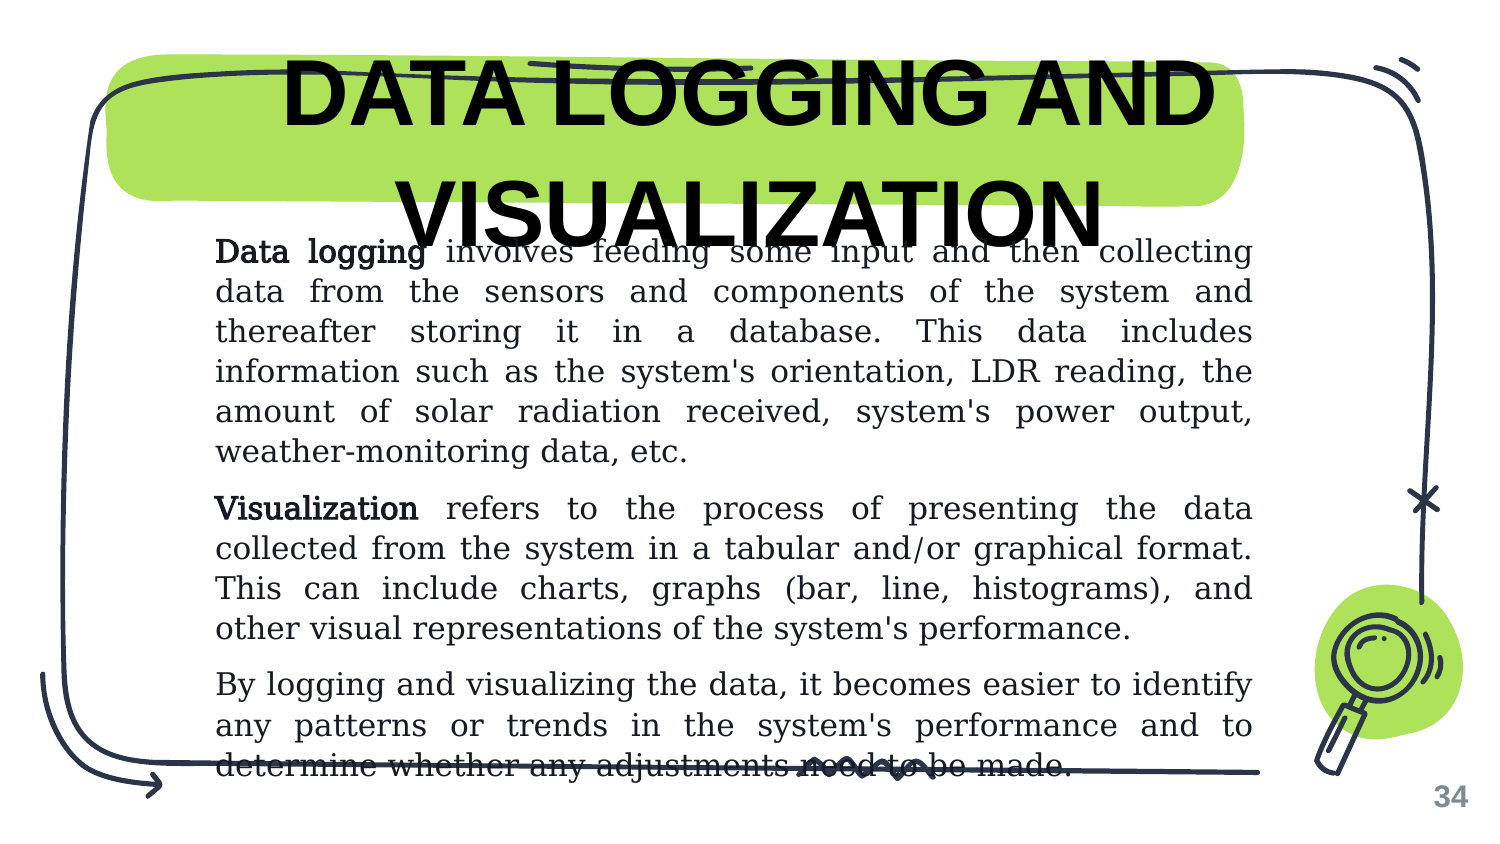

# DATA LOGGING AND VISUALIZATION
Data logging involves feeding some input and then collecting data from the sensors and components of the system and thereafter storing it in a database. This data includes information such as the system's orientation, LDR reading, the amount of solar radiation received, system's power output, weather-monitoring data, etc.
Visualization refers to the process of presenting the data collected from the system in a tabular and/or graphical format. This can include charts, graphs (bar, line, histograms), and other visual representations of the system's performance.
By logging and visualizing the data, it becomes easier to identify any patterns or trends in the system's performance and to determine whether any adjustments need to be made.

34